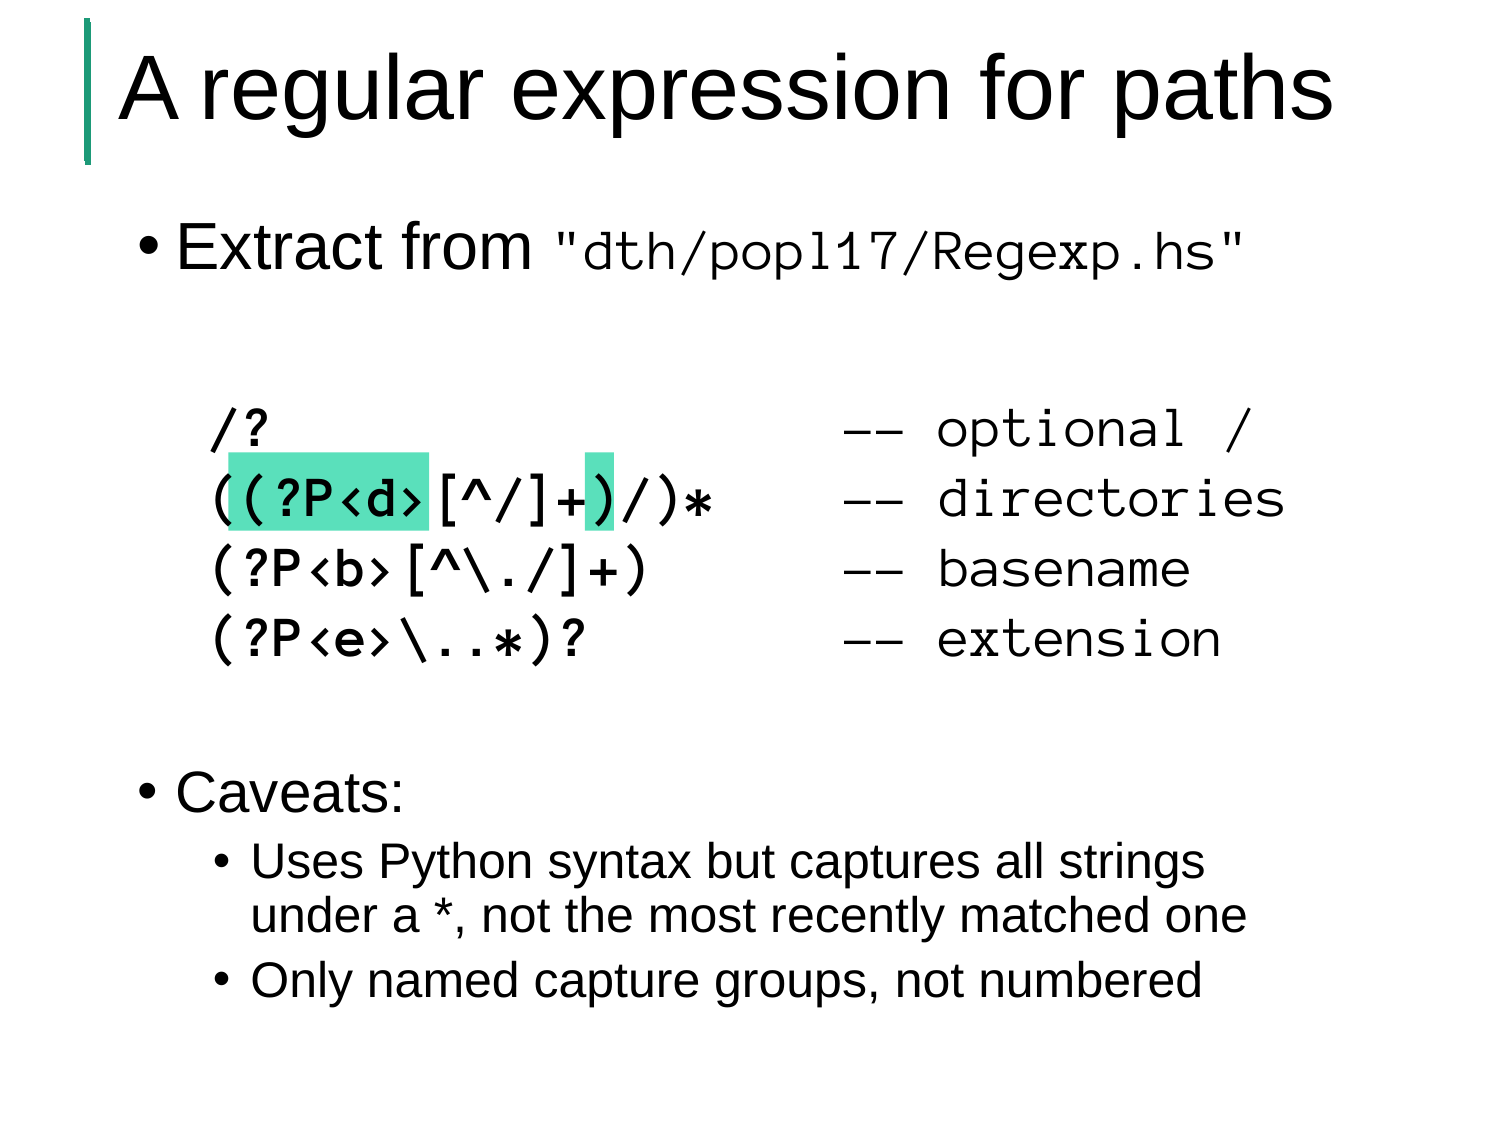

# A regular expression for paths
Extract from "dth/popl17/Regexp.hs"

Caveats:
Uses Python syntax but captures all strings under a *, not the most recently matched one
Only named capture groups, not numbered

/?                  -- optional /
((?P<d>[^/]+)/)*    -- directories
(?P<b>[^\./]+)      -- basename
(?P<e>\..*)?        -- extension